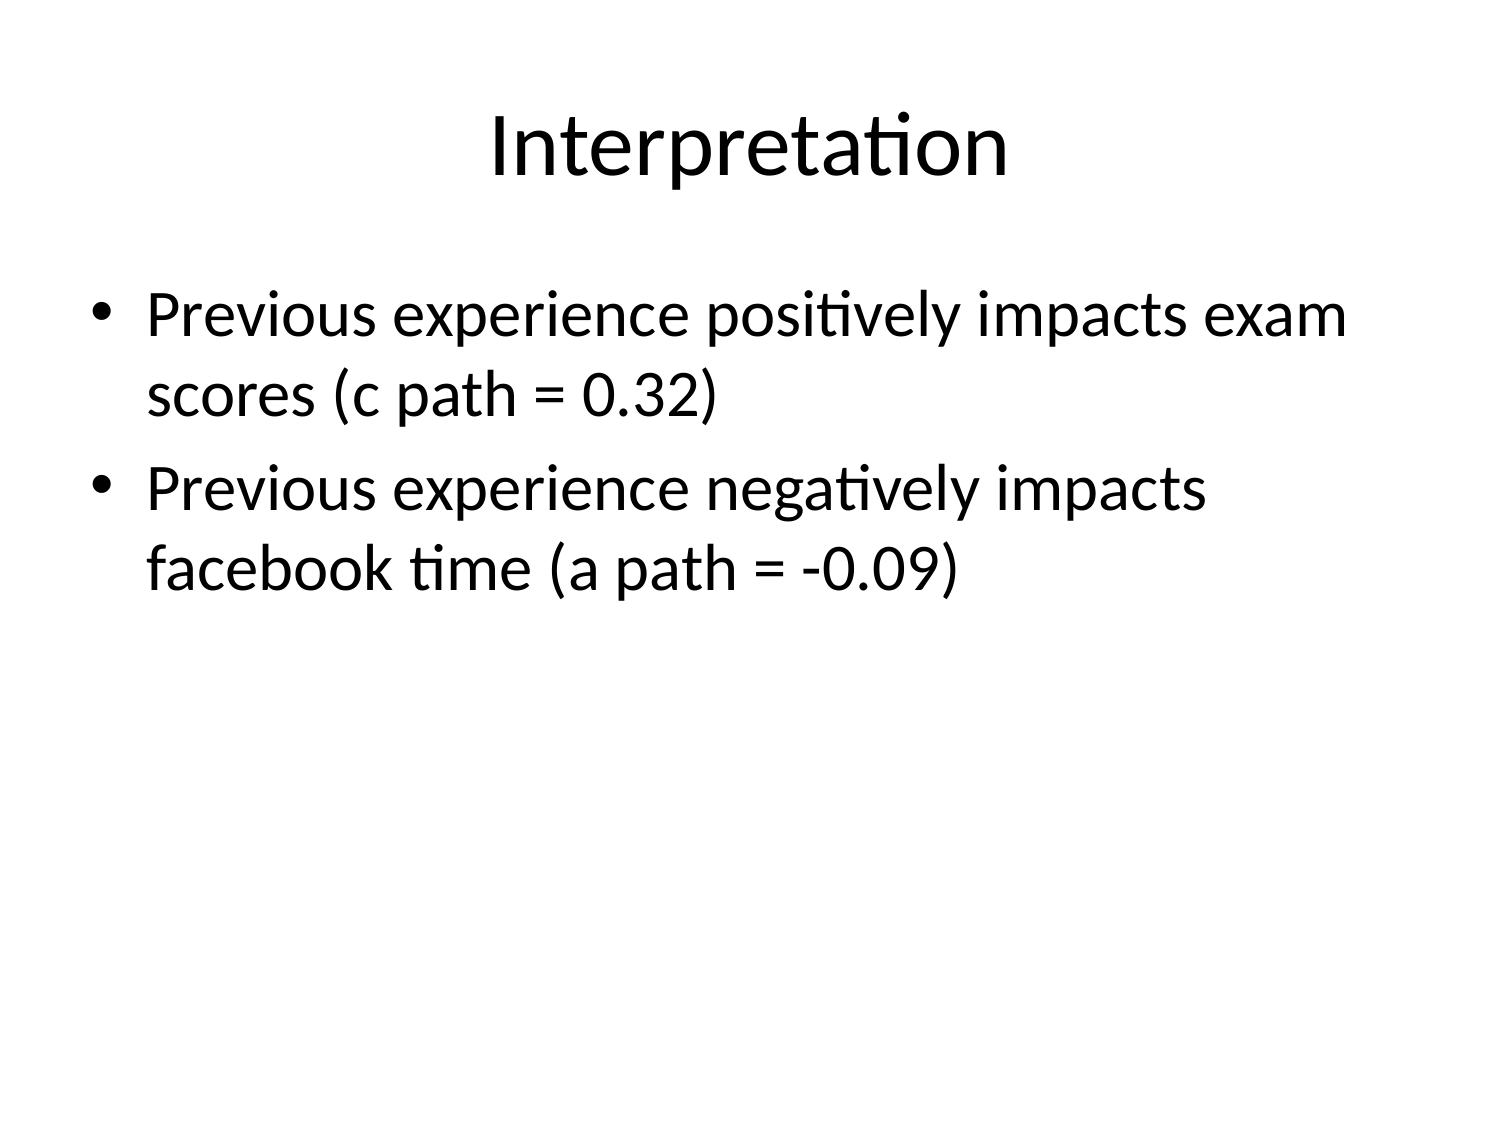

# Interpretation
Previous experience positively impacts exam scores (c path = 0.32)
Previous experience negatively impacts facebook time (a path = -0.09)